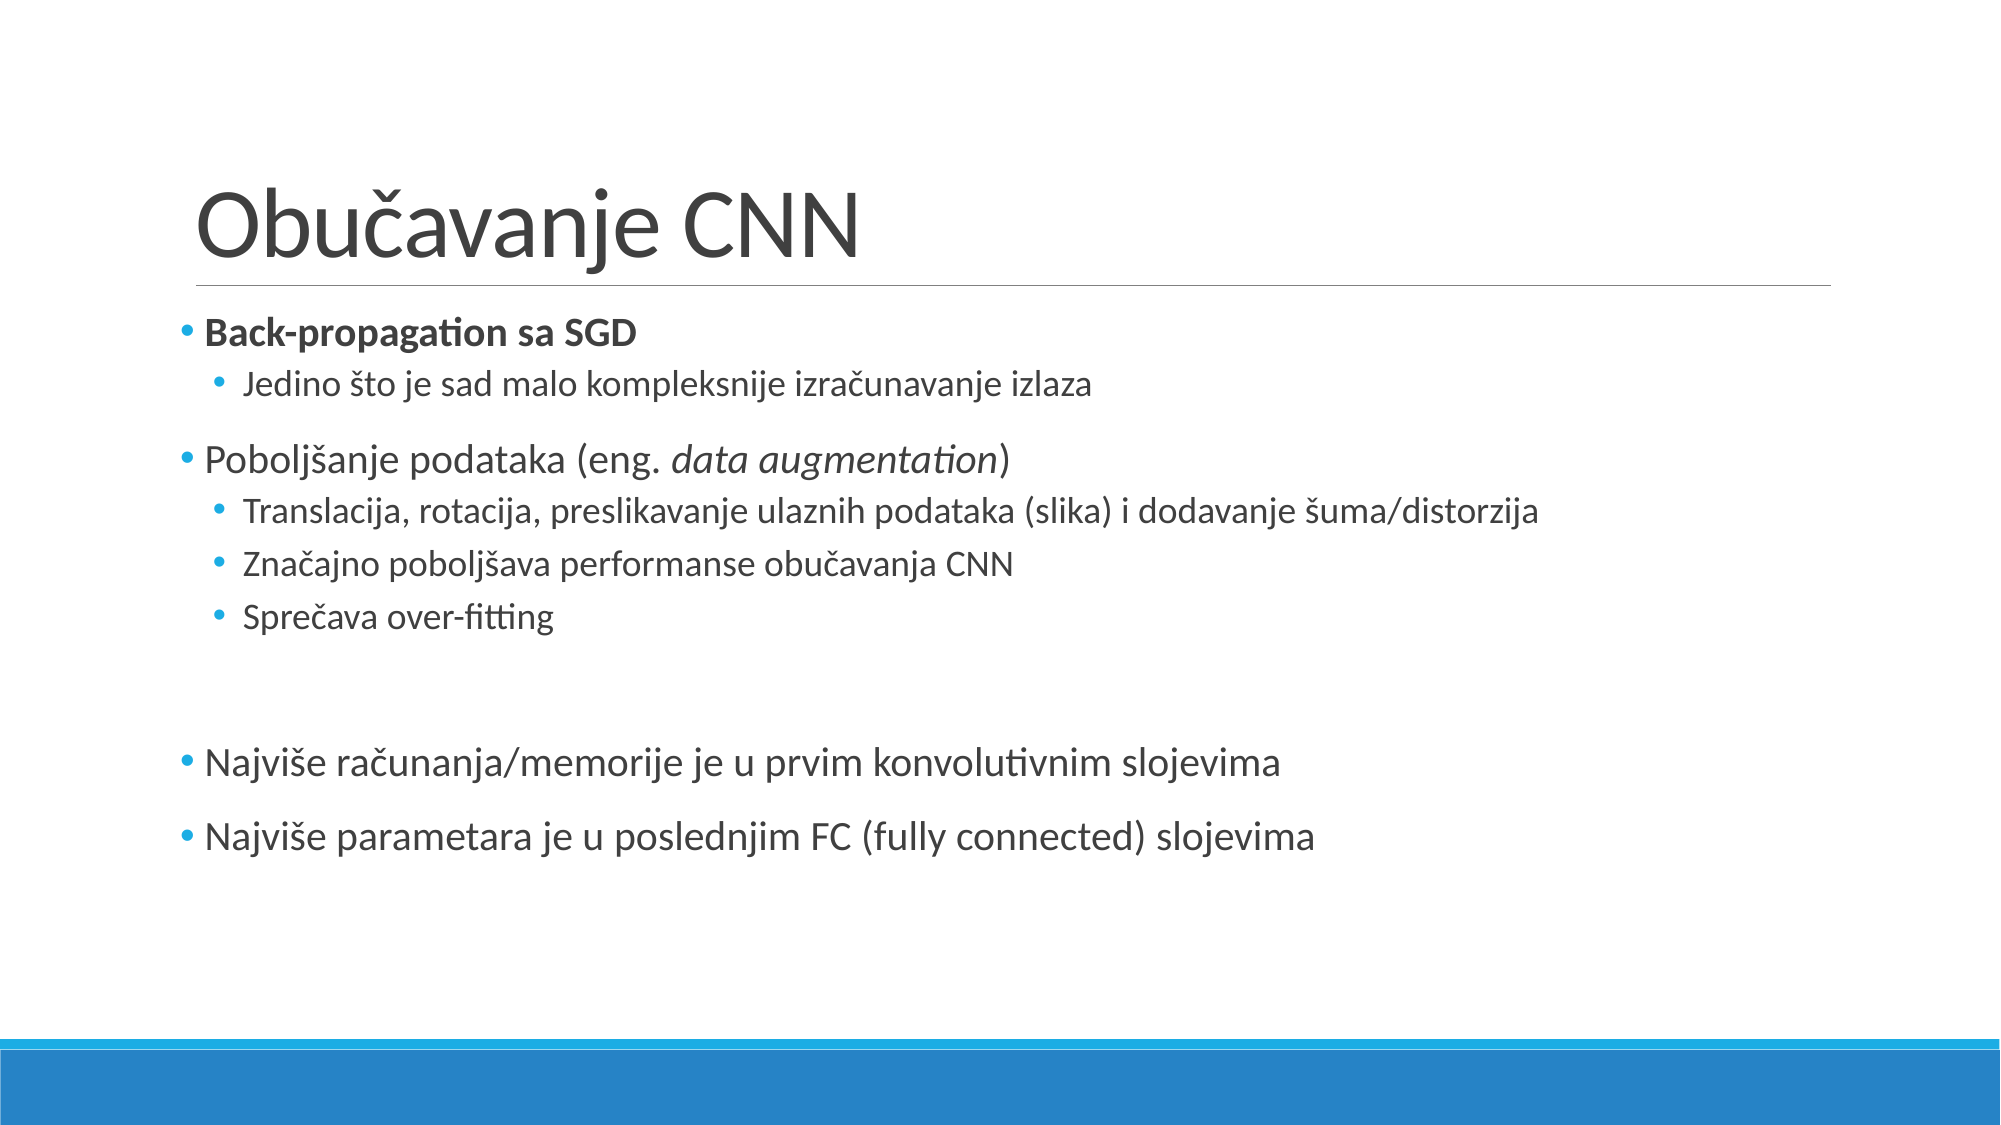

# Obučavanje CNN
 Back-propagation sa SGD
Jedino što je sad malo kompleksnije izračunavanje izlaza
 Poboljšanje podataka (eng. data augmentation)
Translacija, rotacija, preslikavanje ulaznih podataka (slika) i dodavanje šuma/distorzija
Značajno poboljšava performanse obučavanja CNN
Sprečava over-fitting

 Najviše računanja/memorije je u prvim konvolutivnim slojevima
 Najviše parametara je u poslednjim FC (fully connected) slojevima